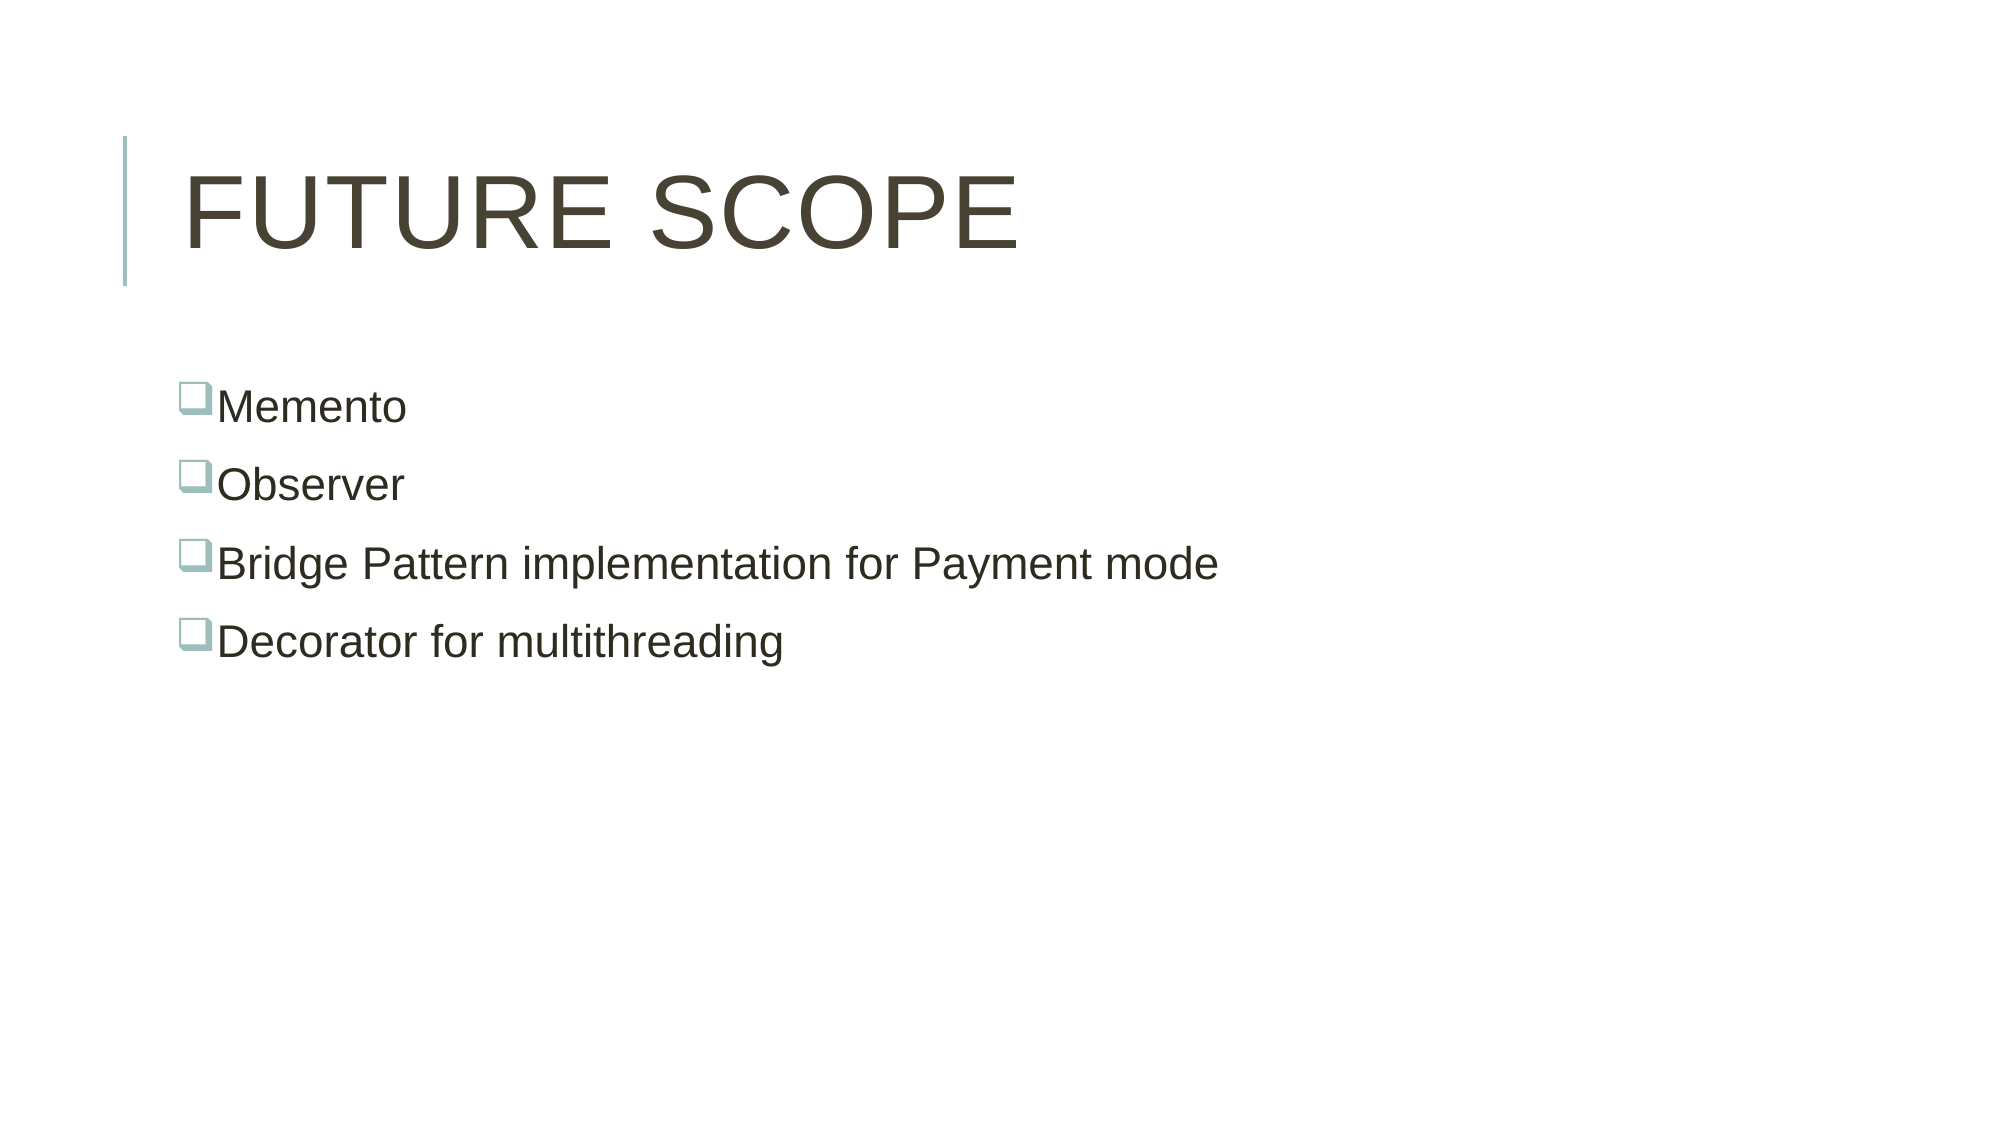

# Future scope
Memento
Observer
Bridge Pattern implementation for Payment mode
Decorator for multithreading